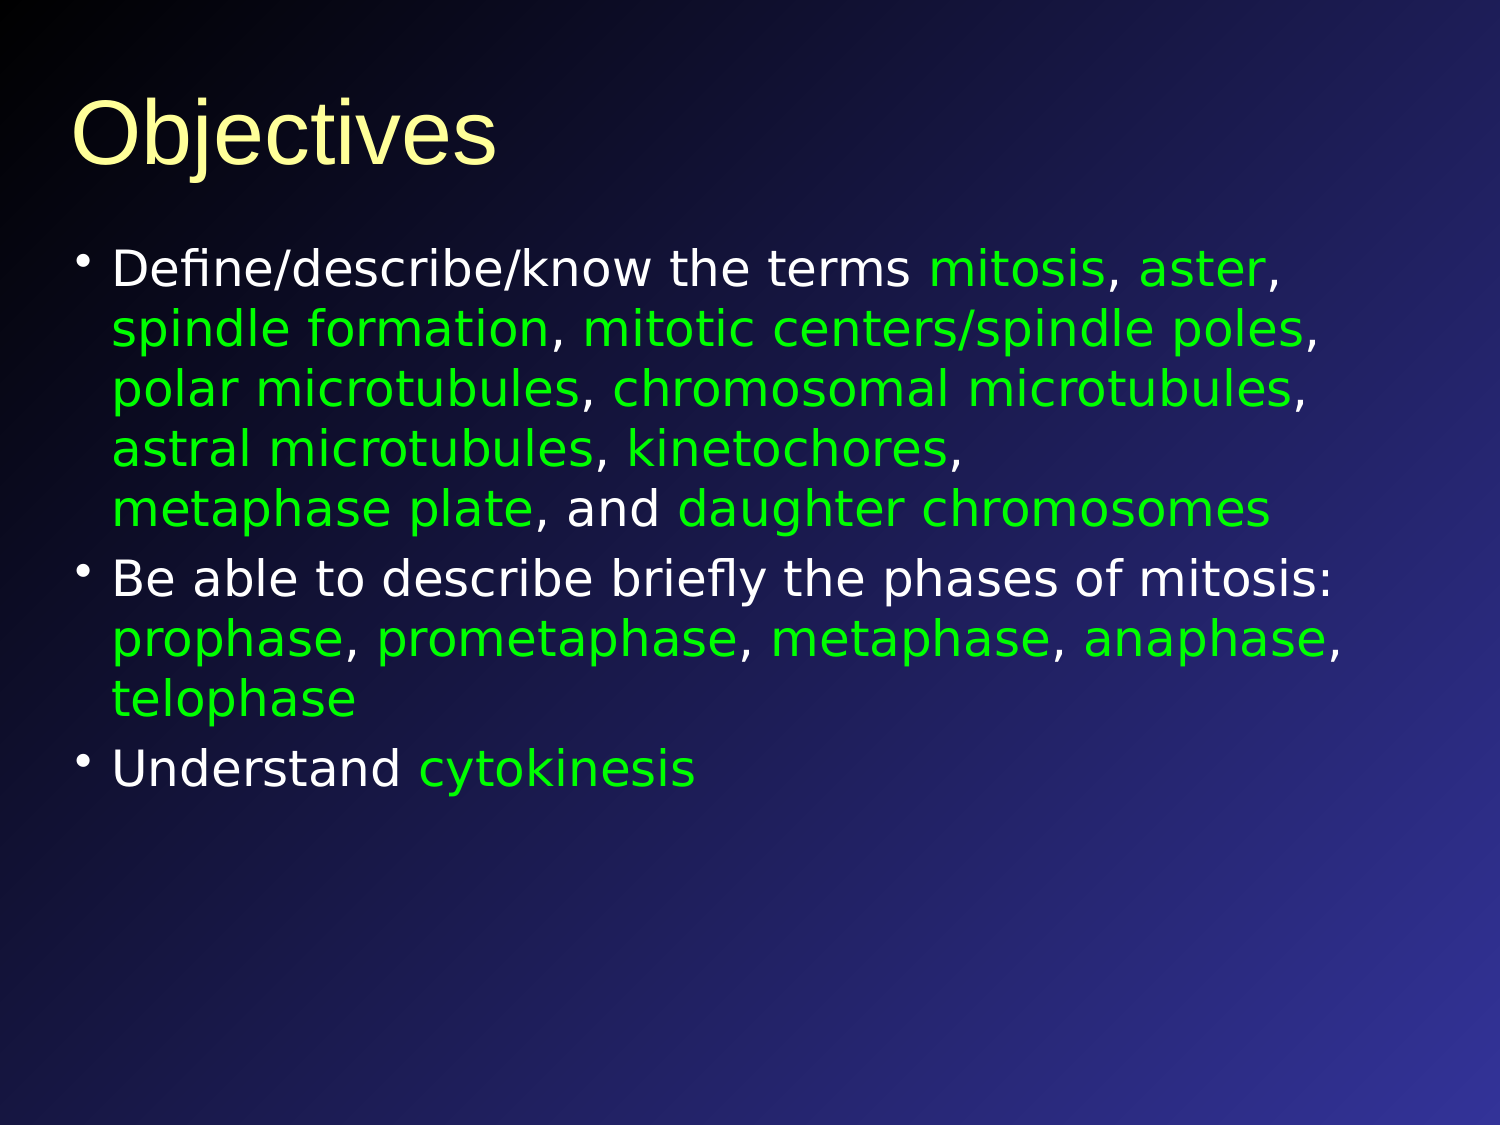

# Objectives
Define/describe/know the terms mitosis, aster, spindle formation, mitotic centers/spindle poles, polar microtubules, chromosomal microtubules,  astral microtubules, kinetochores,
metaphase plate, and daughter chromosomes
Be able to describe briefly the phases of mitosis: prophase, prometaphase, metaphase, anaphase, telophase
Understand cytokinesis